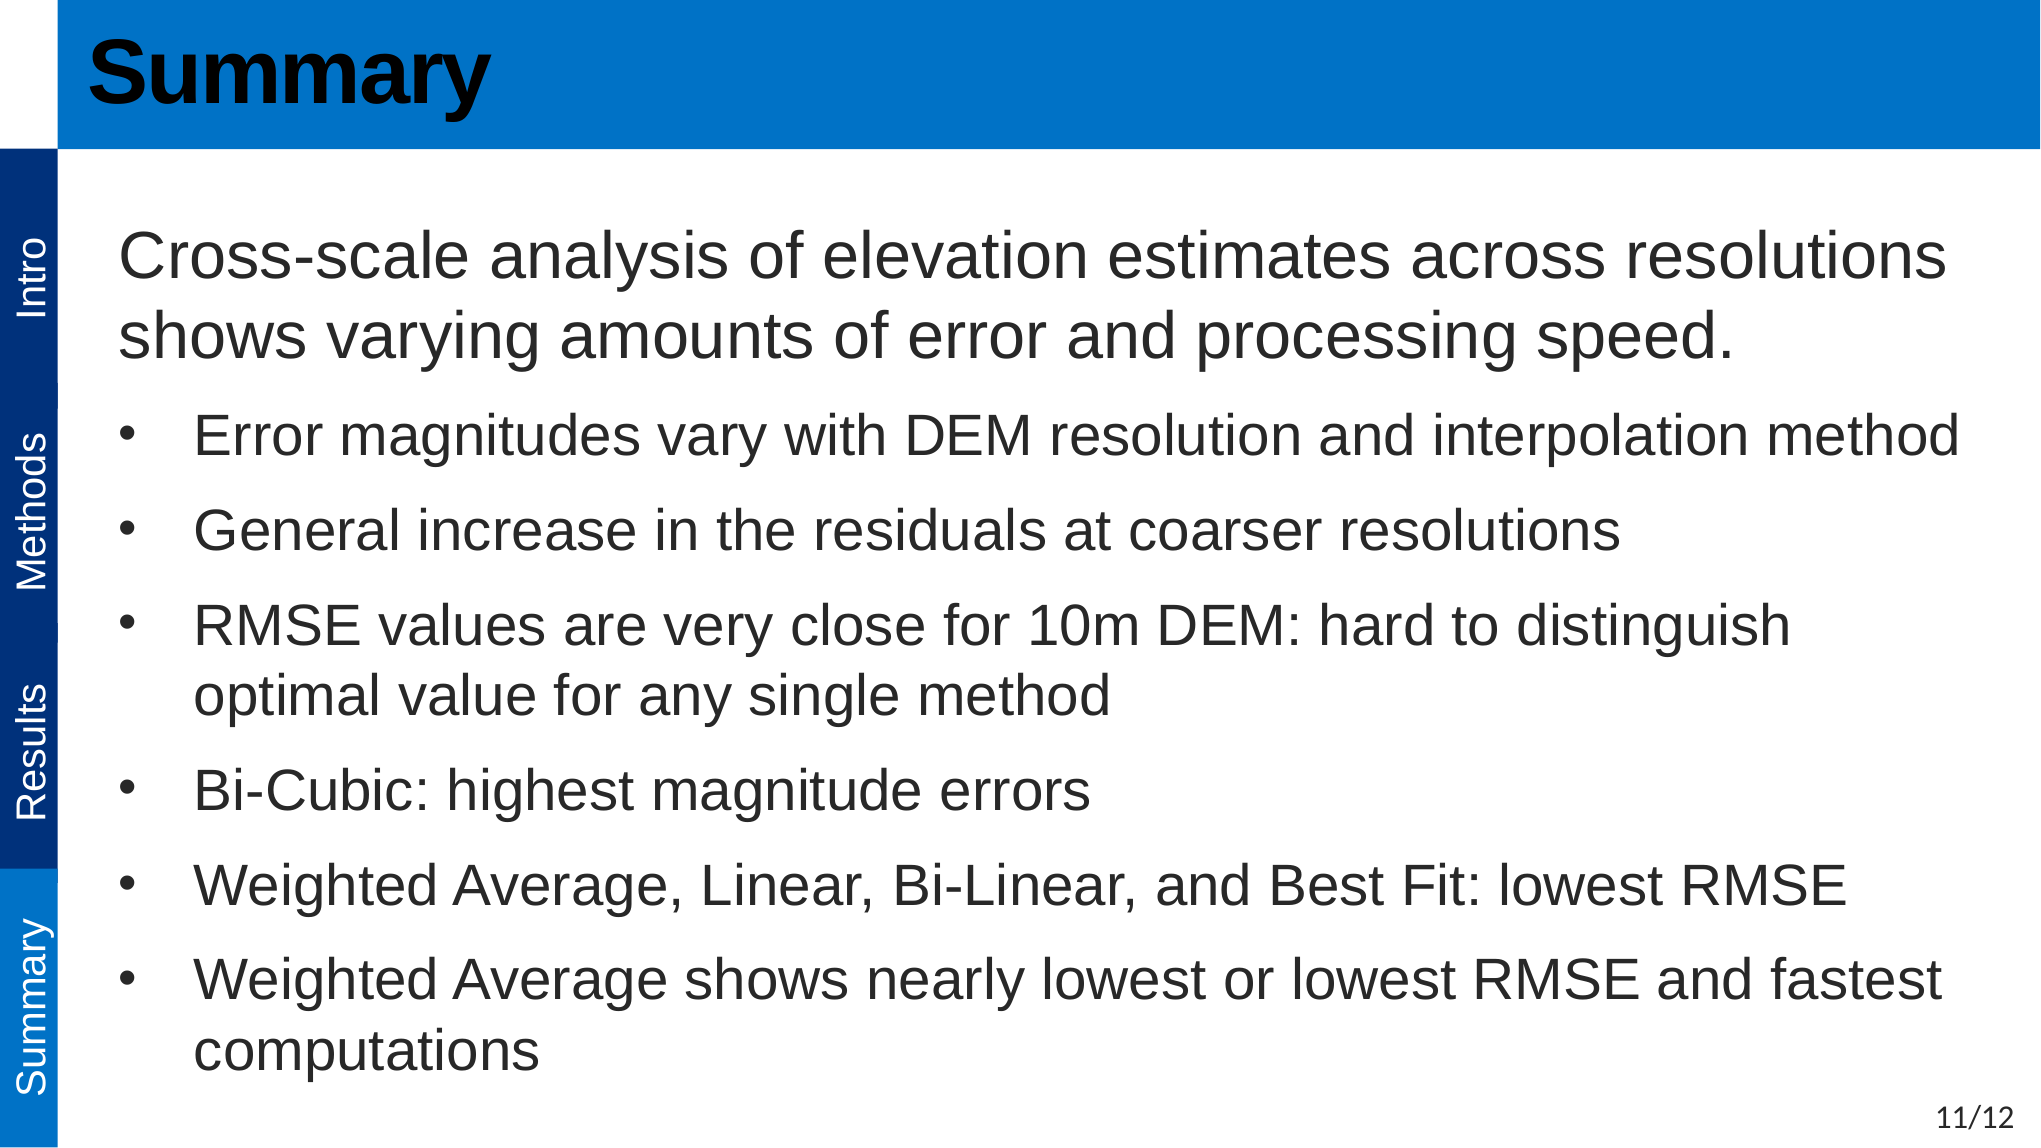

# Summary
Intro
Cross-scale analysis of elevation estimates across resolutions shows varying amounts of error and processing speed.
Error magnitudes vary with DEM resolution and interpolation method
General increase in the residuals at coarser resolutions
RMSE values are very close for 10m DEM: hard to distinguish optimal value for any single method
Bi-Cubic: highest magnitude errors
Weighted Average, Linear, Bi-Linear, and Best Fit: lowest RMSE
Weighted Average shows nearly lowest or lowest RMSE and fastest computations
Methods
Results
Summary
11/12